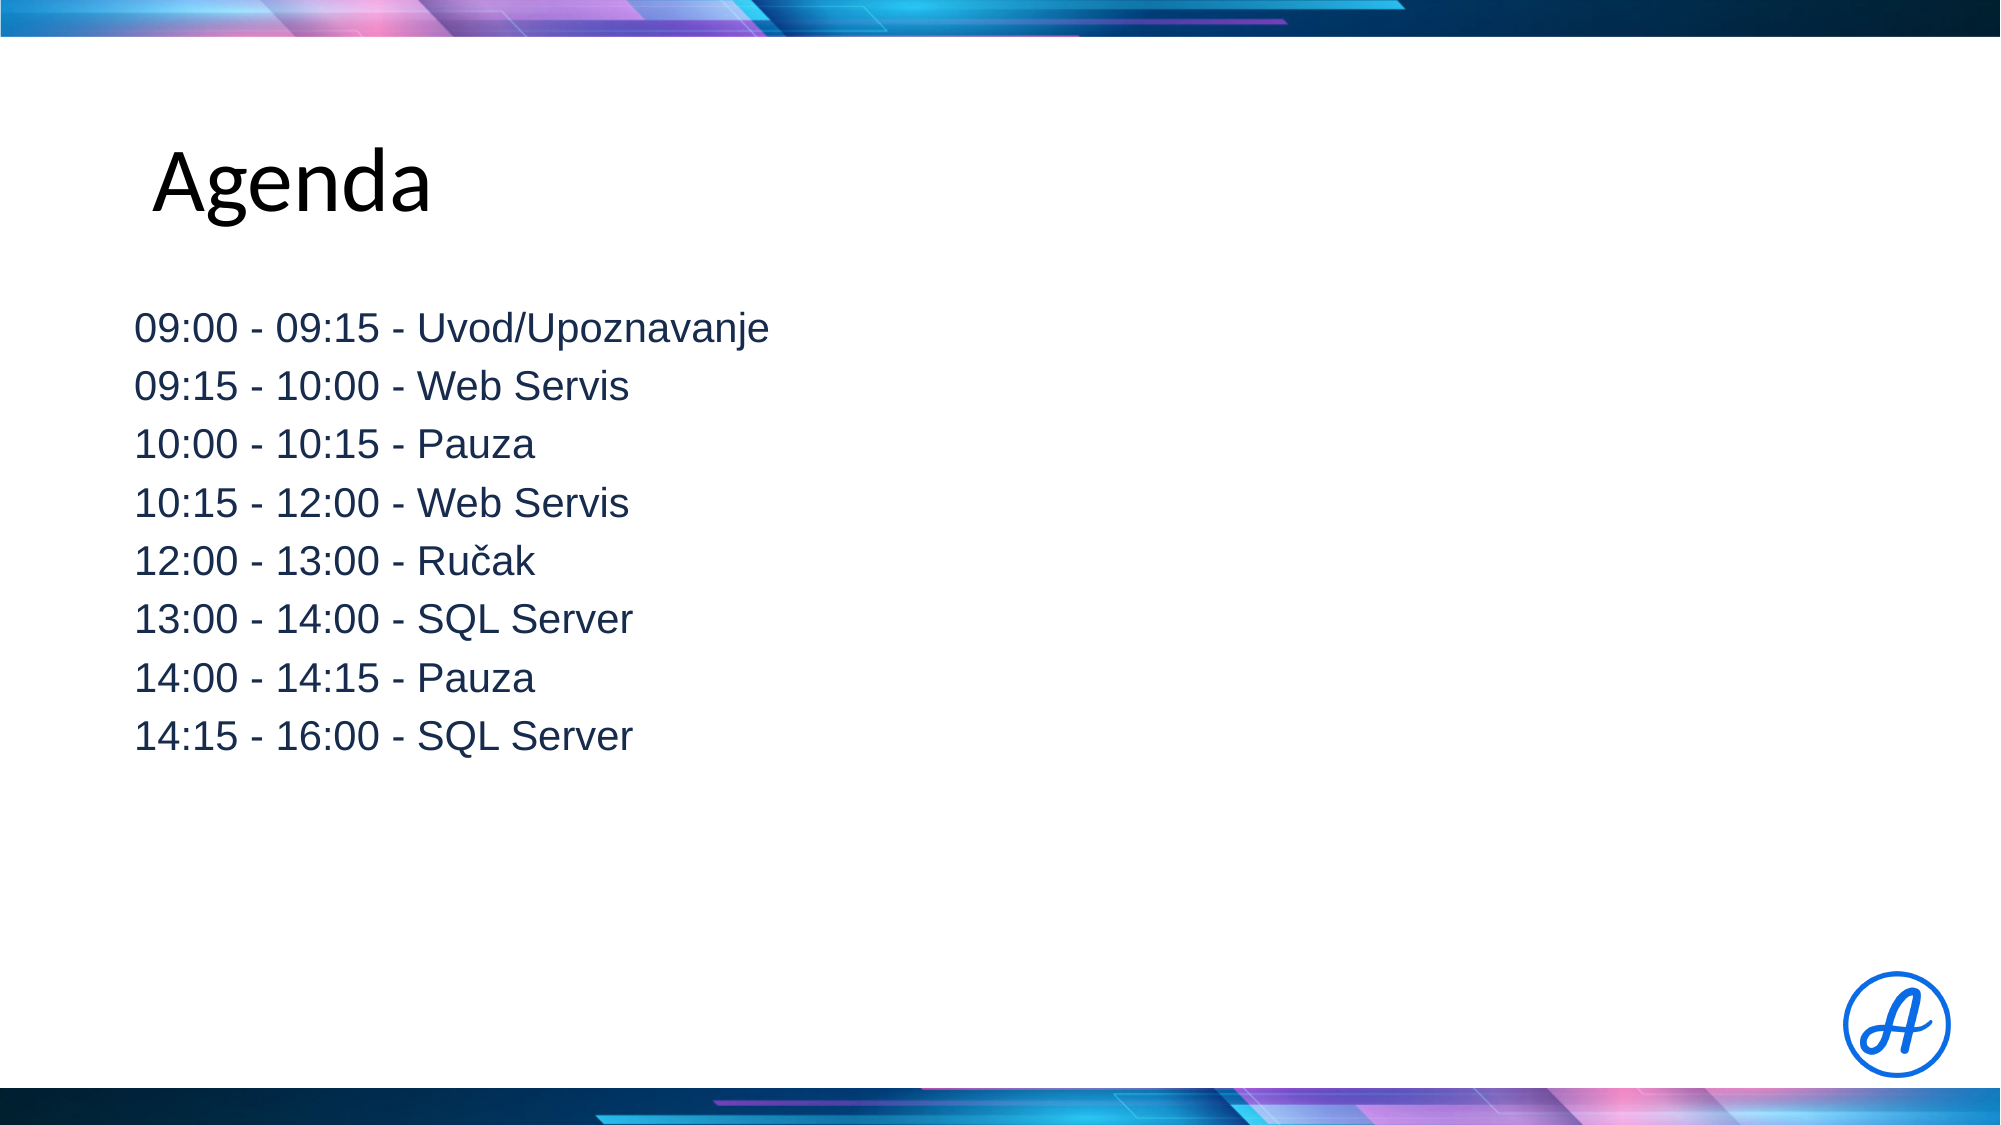

# Agenda
09:00 - 09:15 - Uvod/Upoznavanje
09:15 - 10:00 - Web Servis
10:00 - 10:15 - Pauza
10:15 - 12:00 - Web Servis
12:00 - 13:00 - Ručak
13:00 - 14:00 - SQL Server
14:00 - 14:15 - Pauza
14:15 - 16:00 - SQL Server